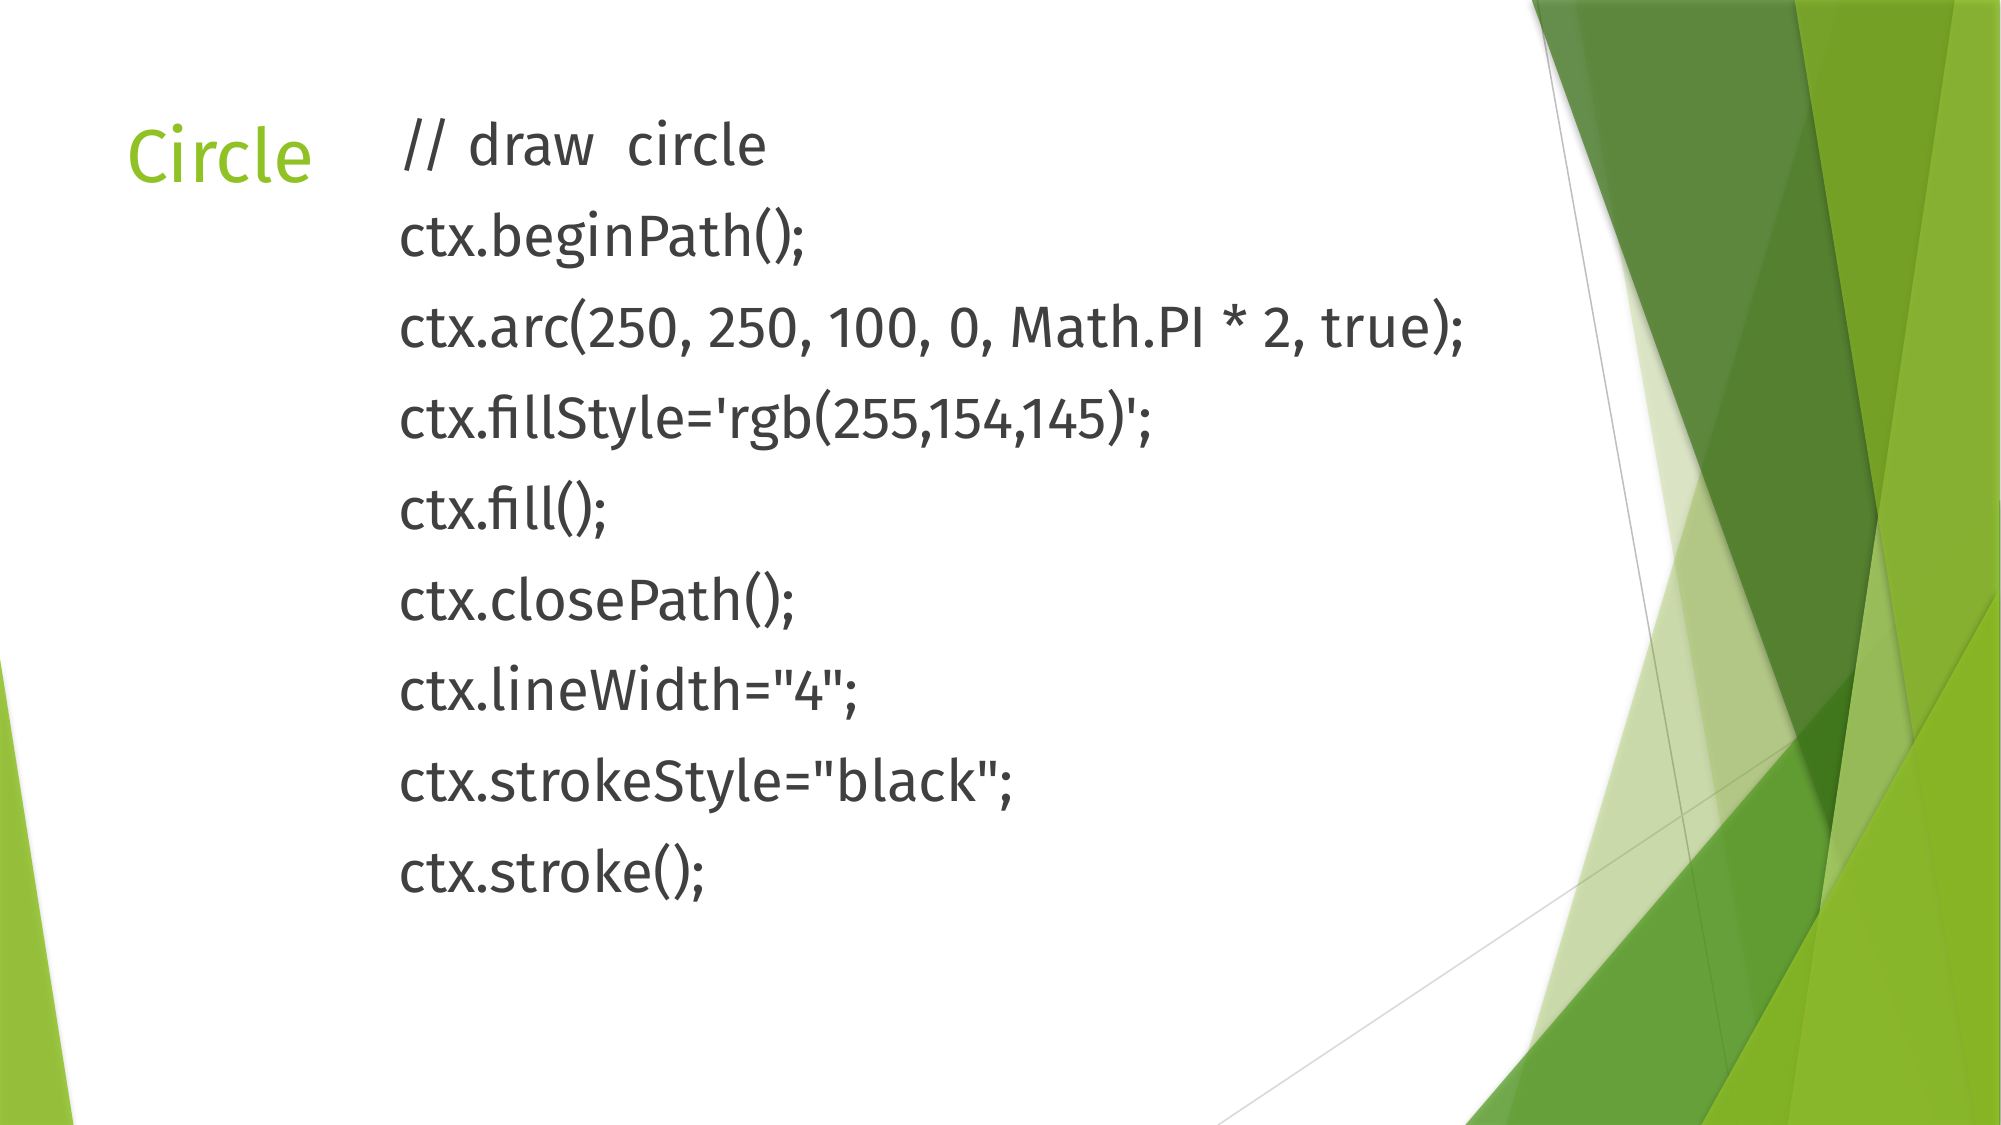

# Circle
// draw  circle
ctx.beginPath();
ctx.arc(250, 250, 100, 0, Math.PI * 2, true);
ctx.fillStyle='rgb(255,154,145)';
ctx.fill();
ctx.closePath();
ctx.lineWidth="4";
ctx.strokeStyle="black";
ctx.stroke();